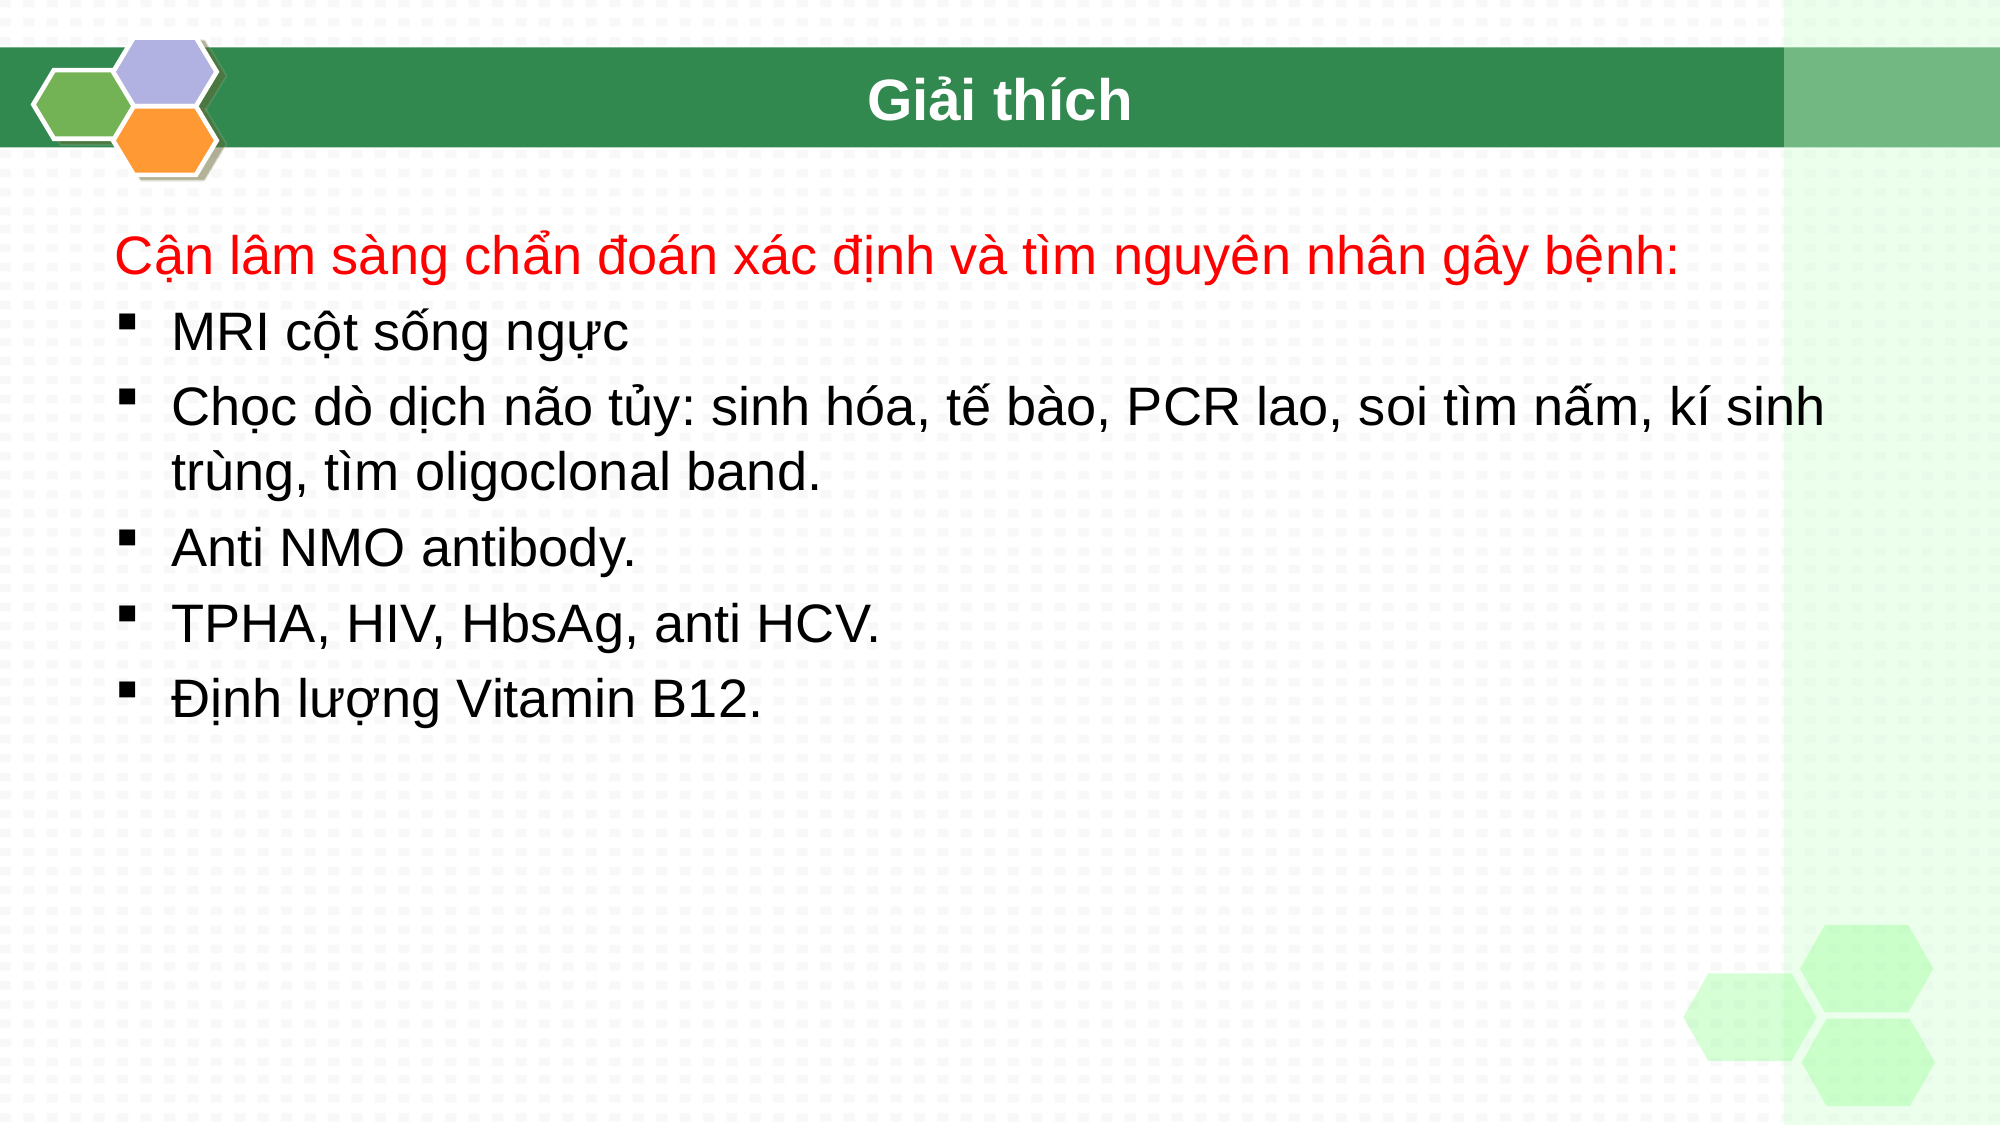

# Giải thích
Cận lâm sàng chẩn đoán xác định và tìm nguyên nhân gây bệnh:
MRI cột sống ngực
Chọc dò dịch não tủy: sinh hóa, tế bào, PCR lao, soi tìm nấm, kí sinh trùng, tìm oligoclonal band.
Anti NMO antibody.
TPHA, HIV, HbsAg, anti HCV.
Định lượng Vitamin B12.